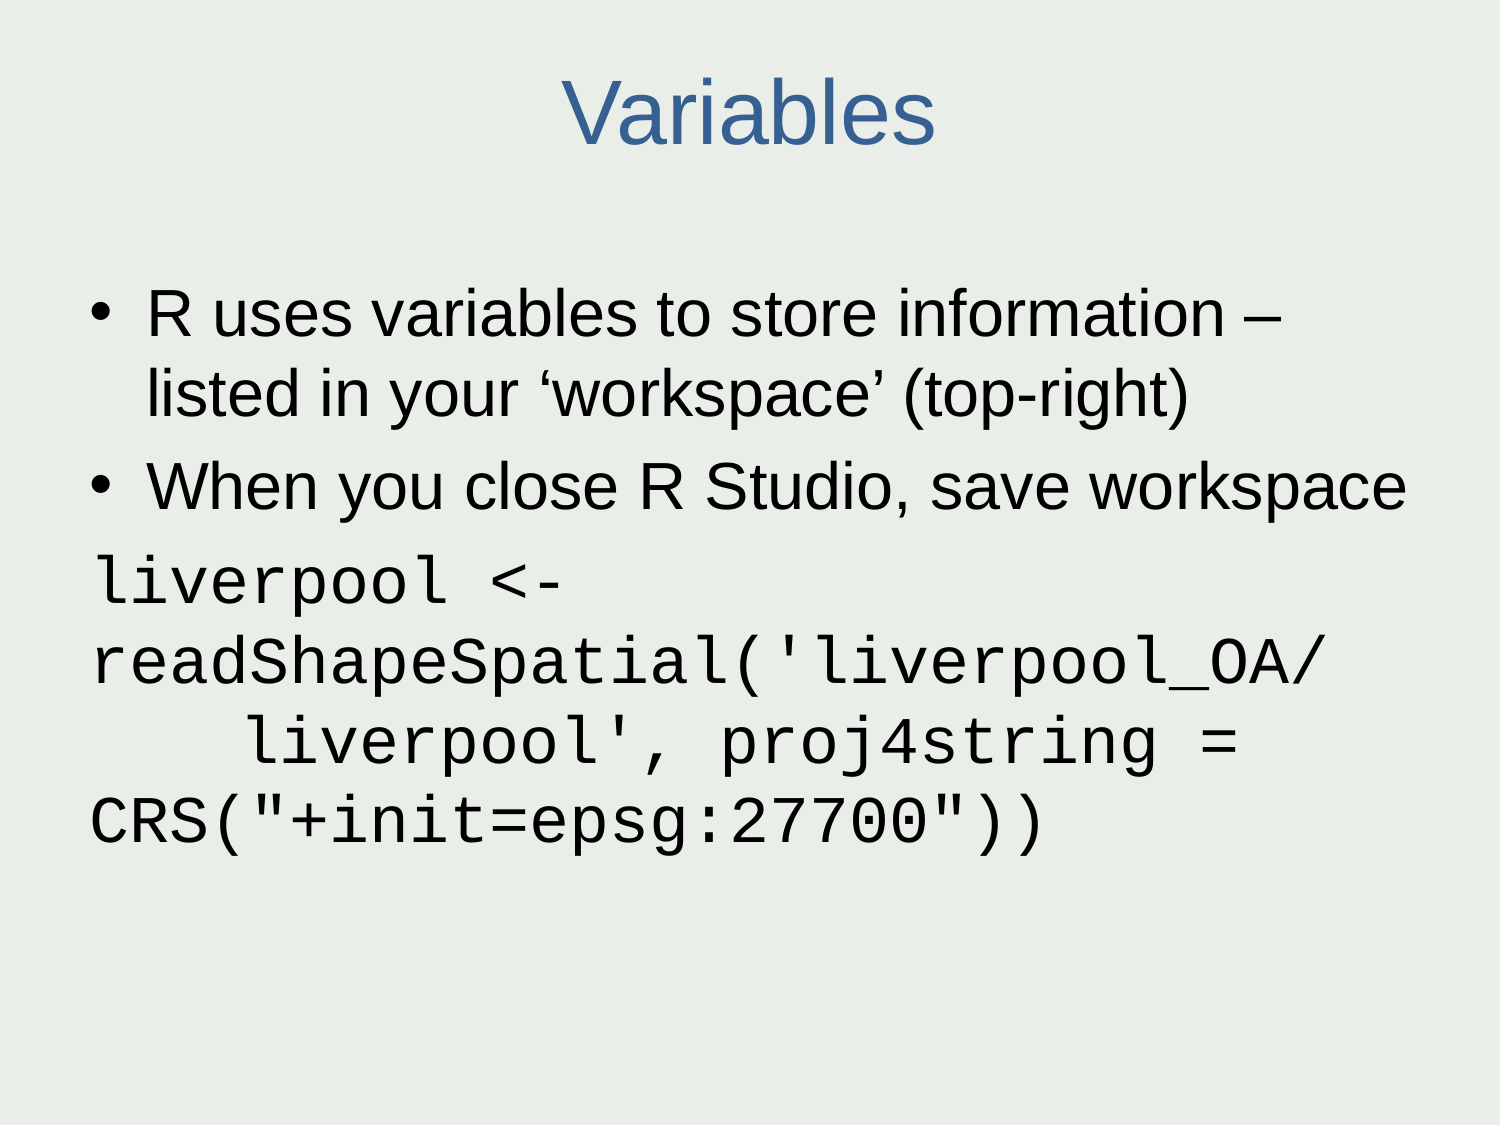

# Variables
R uses variables to store information – listed in your ‘workspace’ (top-right)
When you close R Studio, save workspace
liverpool <- 	readShapeSpatial('liverpool_OA/	liverpool', proj4string = 	CRS("+init=epsg:27700"))